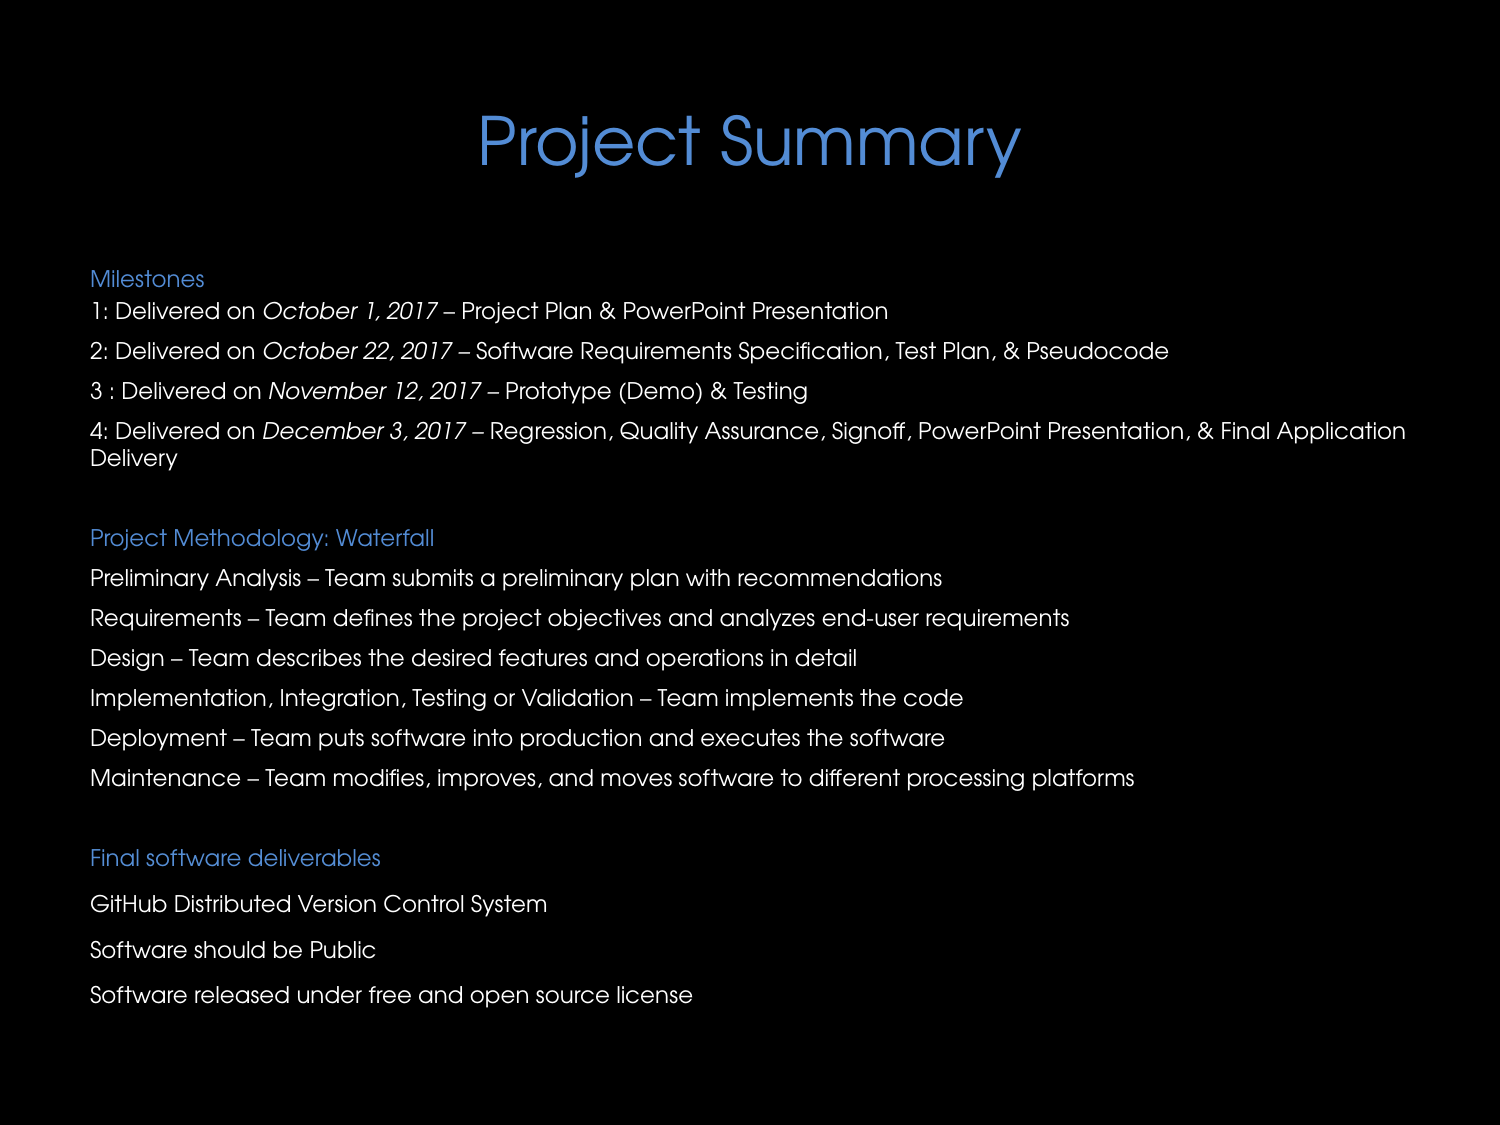

# Project Summary
Milestones
1: Delivered on October 1, 2017 – Project Plan & PowerPoint Presentation
2: Delivered on October 22, 2017 – Software Requirements Specification, Test Plan, & Pseudocode
3 : Delivered on November 12, 2017 – Prototype (Demo) & Testing
4: Delivered on December 3, 2017 – Regression, Quality Assurance, Signoff, PowerPoint Presentation, & Final Application Delivery

Project Methodology: Waterfall
Preliminary Analysis – Team submits a preliminary plan with recommendations
Requirements – Team defines the project objectives and analyzes end-user requirements
Design – Team describes the desired features and operations in detail
Implementation, Integration, Testing or Validation – Team implements the code
Deployment – Team puts software into production and executes the software
Maintenance – Team modifies, improves, and moves software to different processing platforms

Final software deliverables
GitHub Distributed Version Control System
Software should be Public
Software released under free and open source license